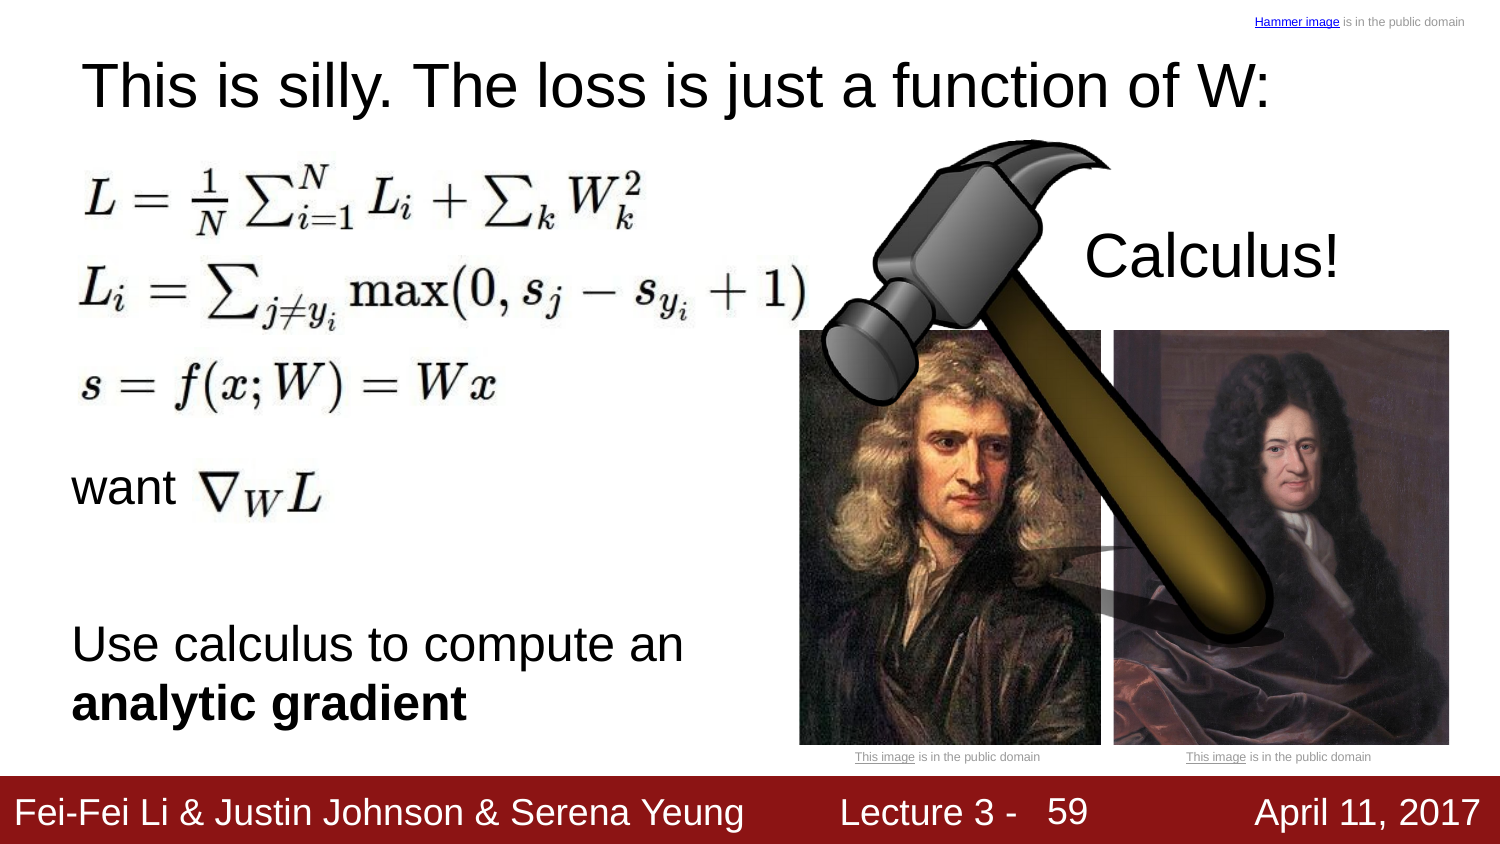

Hammer image is in the public domain
# This is silly. The loss is just a function of W:

Calculus!

want

Use calculus to compute an
analytic gradient

This image is in the public domain
This image is in the public domain
59
Fei-Fei Li & Justin Johnson & Serena Yeung
Lecture 3 -
April 11, 2017